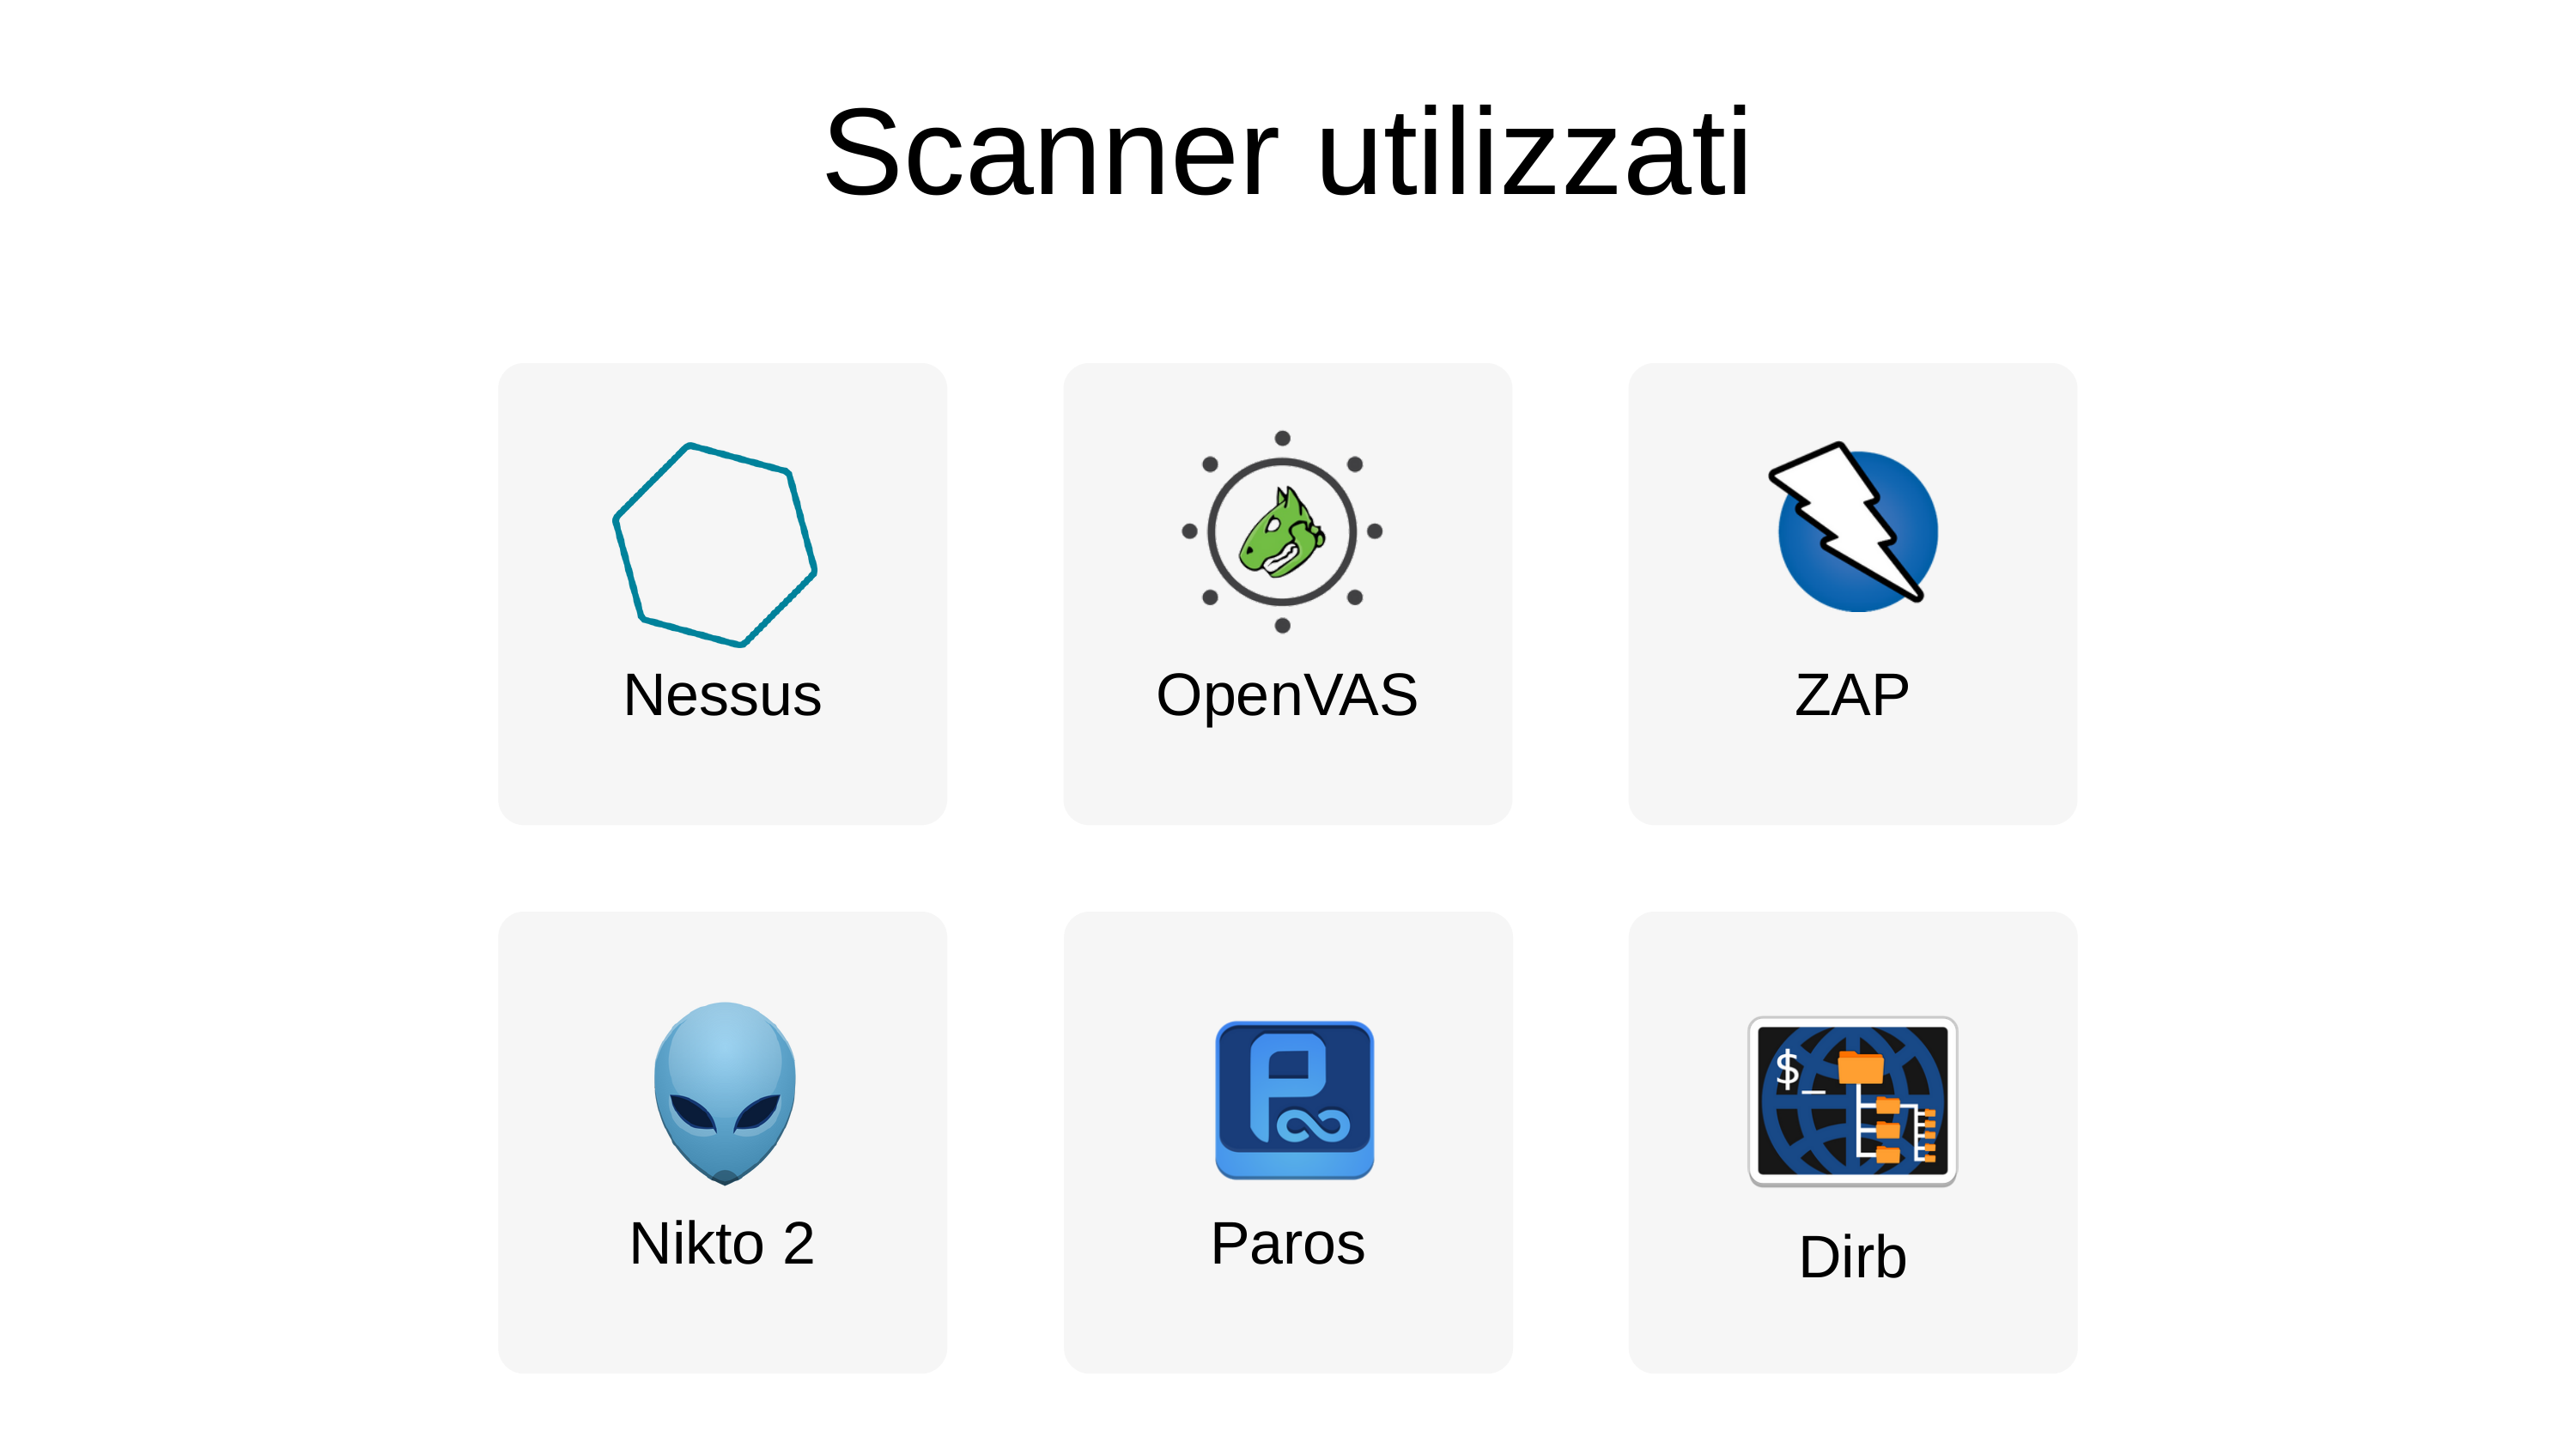

Scanner utilizzati

Nessus
OpenVAS
ZAP

Nikto 2
Paros
Dirb